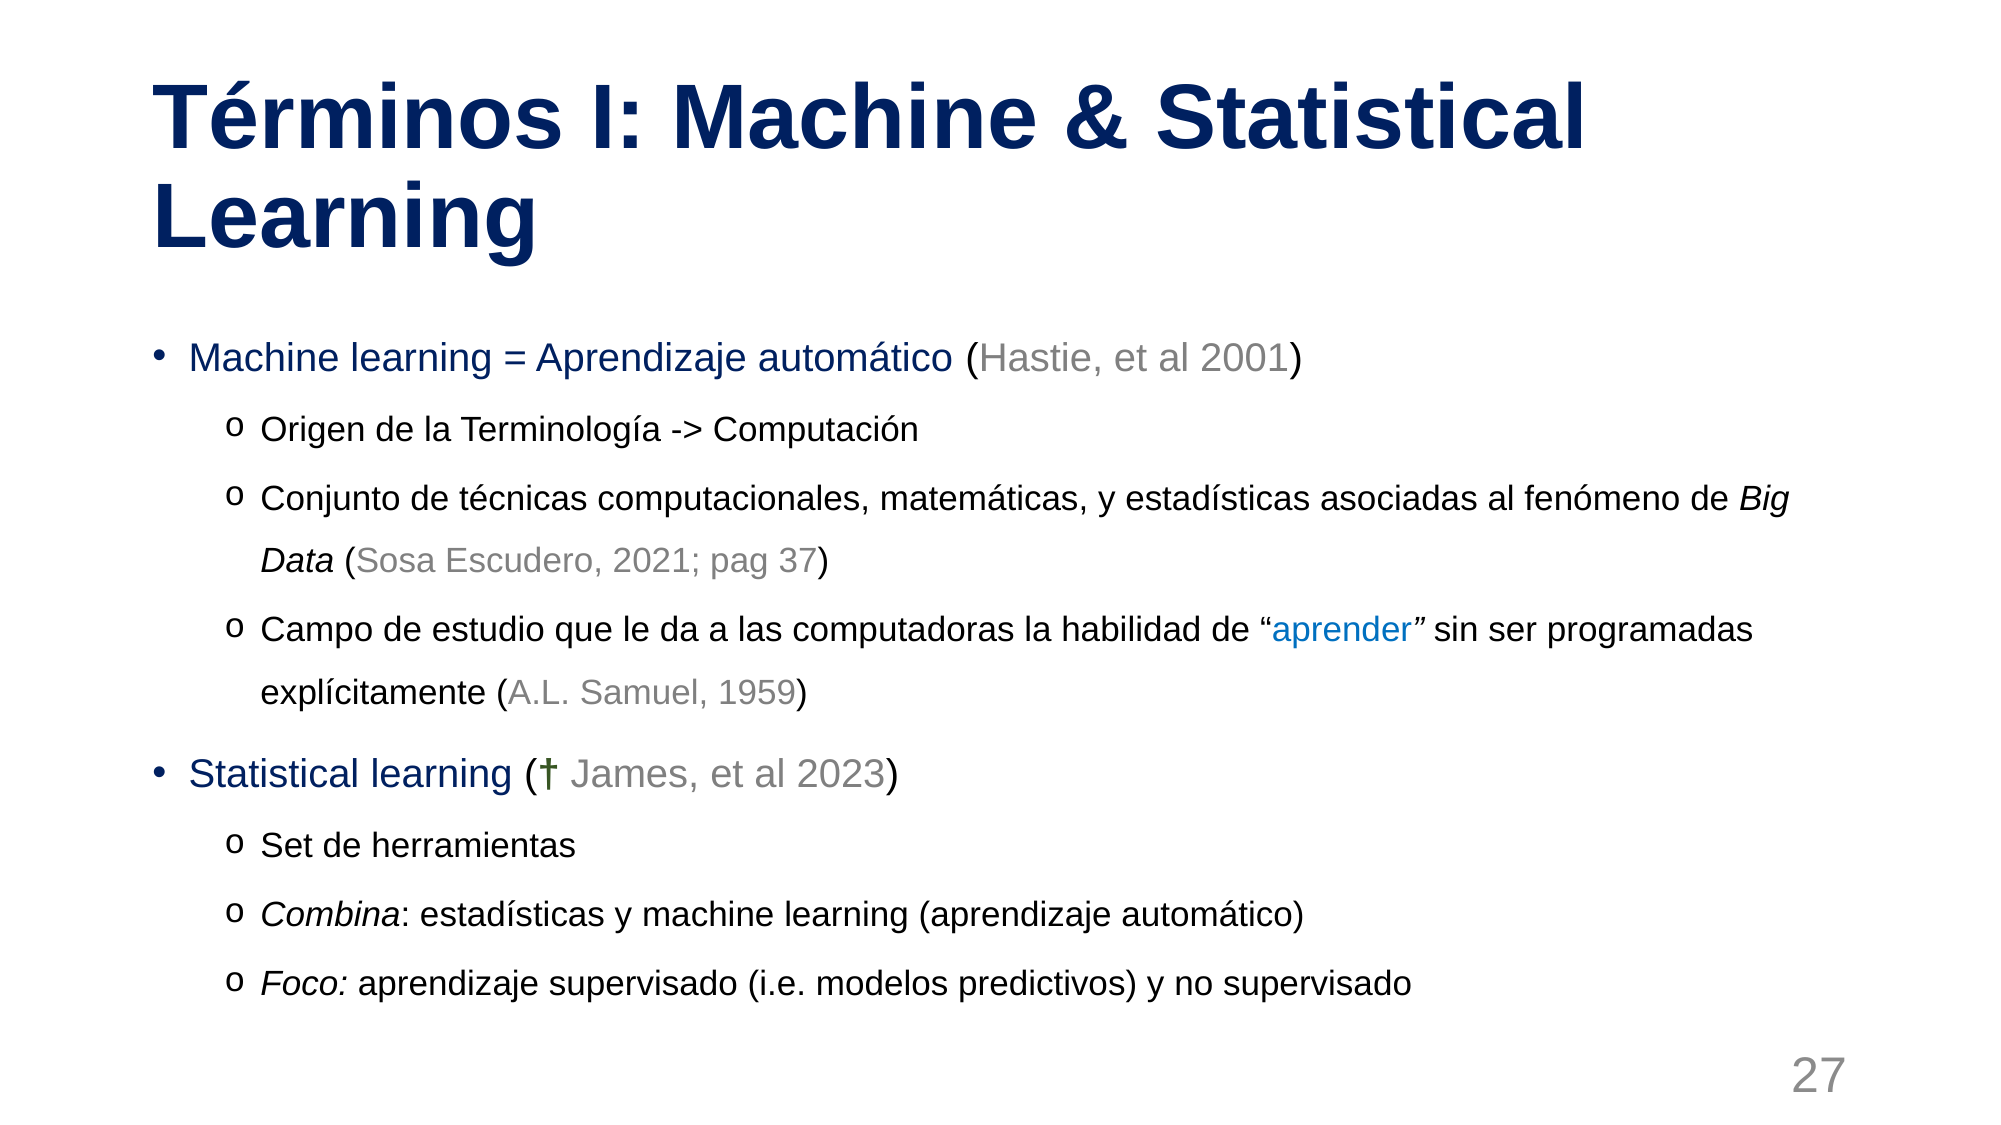

# Términos I: Machine & Statistical Learning
Machine learning = Aprendizaje automático (Hastie, et al 2001)
Origen de la Terminología -> Computación
Conjunto de técnicas computacionales, matemáticas, y estadísticas asociadas al fenómeno de Big Data (Sosa Escudero, 2021; pag 37)
Campo de estudio que le da a las computadoras la habilidad de “aprender” sin ser programadas explícitamente (A.L. Samuel, 1959)
Statistical learning († James, et al 2023)
Set de herramientas
Combina: estadísticas y machine learning (aprendizaje automático)
Foco: aprendizaje supervisado (i.e. modelos predictivos) y no supervisado

27